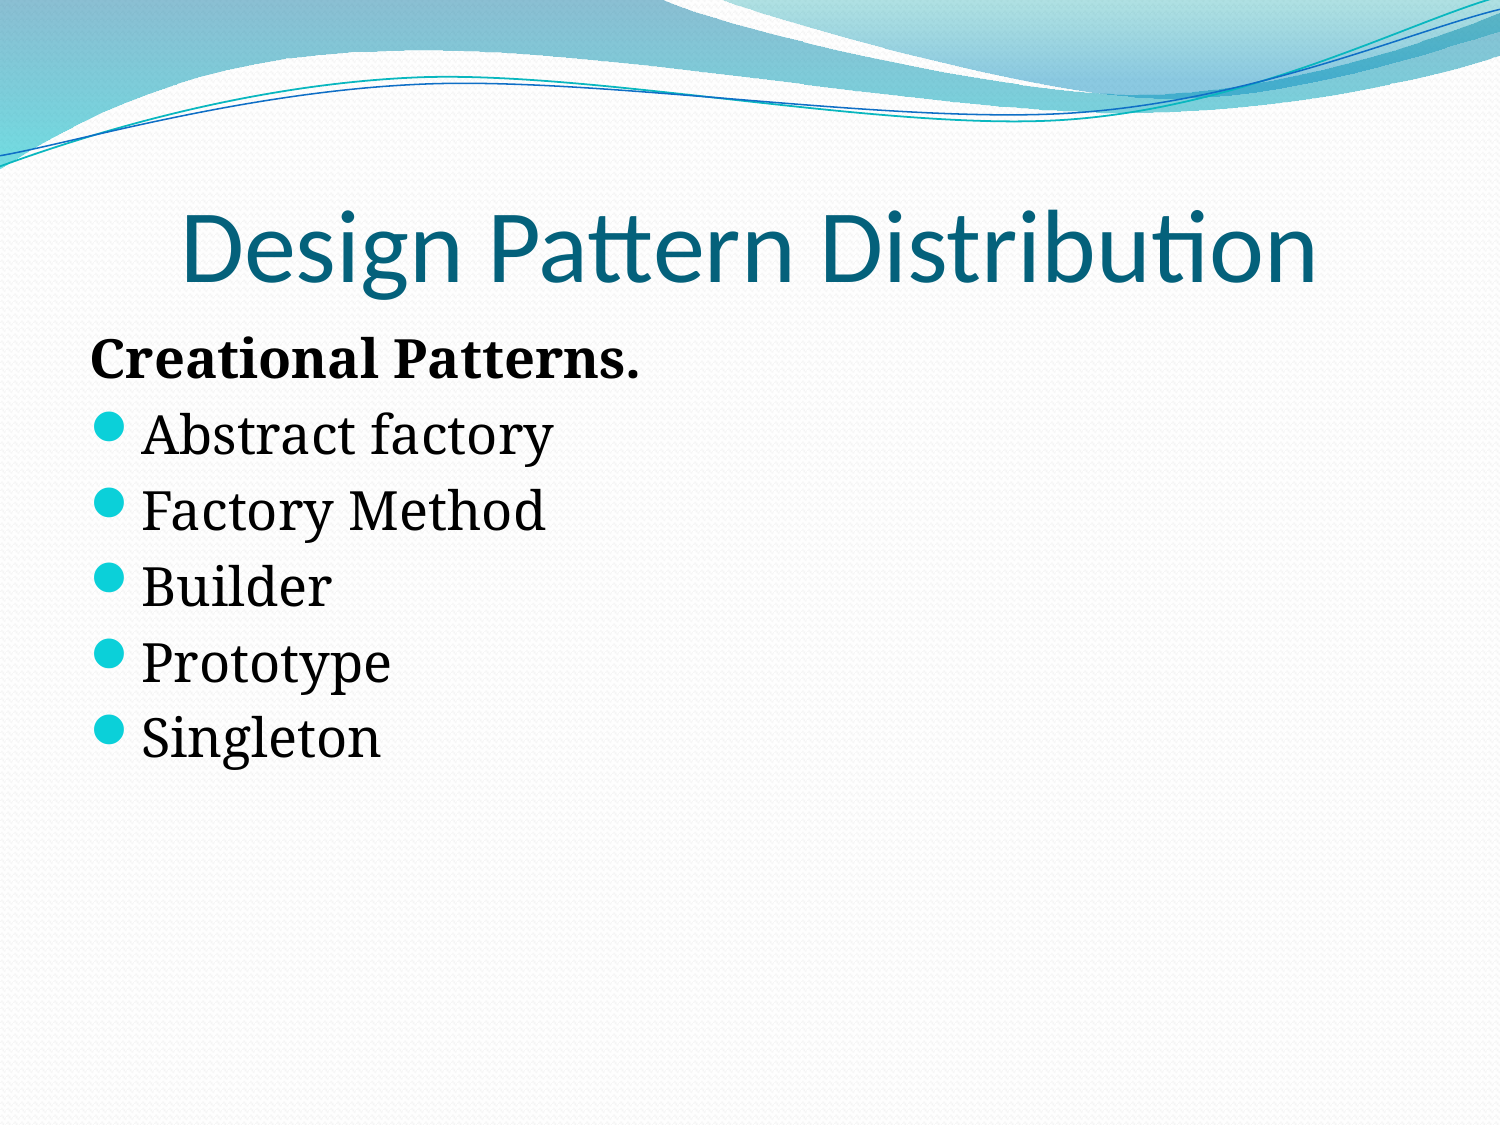

# Design Pattern Distribution
Creational Patterns.
Abstract factory
Factory Method
Builder
Prototype
Singleton